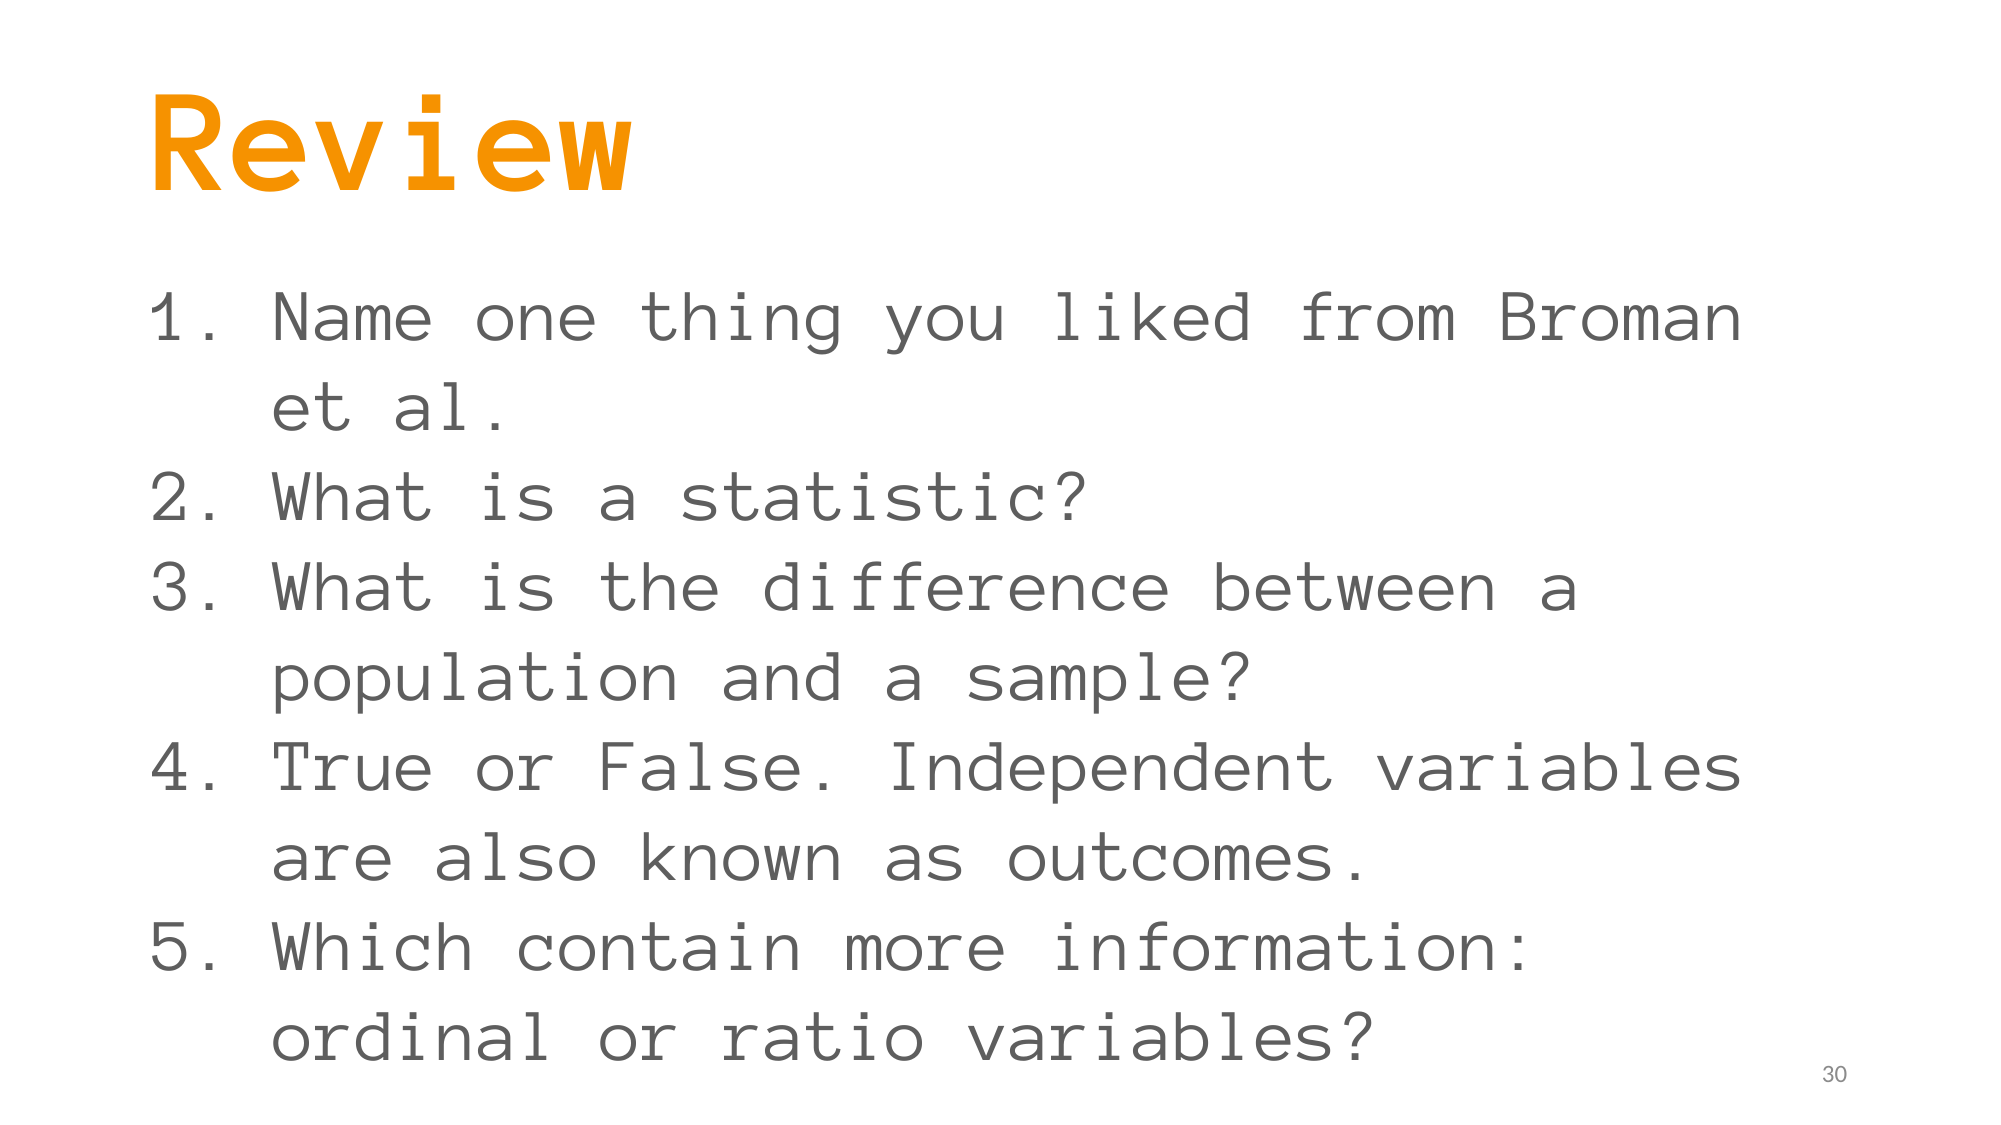

Review
Name one thing you liked from Broman et al.
What is a statistic?
What is the difference between a population and a sample?
True or False. Independent variables are also known as outcomes.
Which contain more information: ordinal or ratio variables?
30